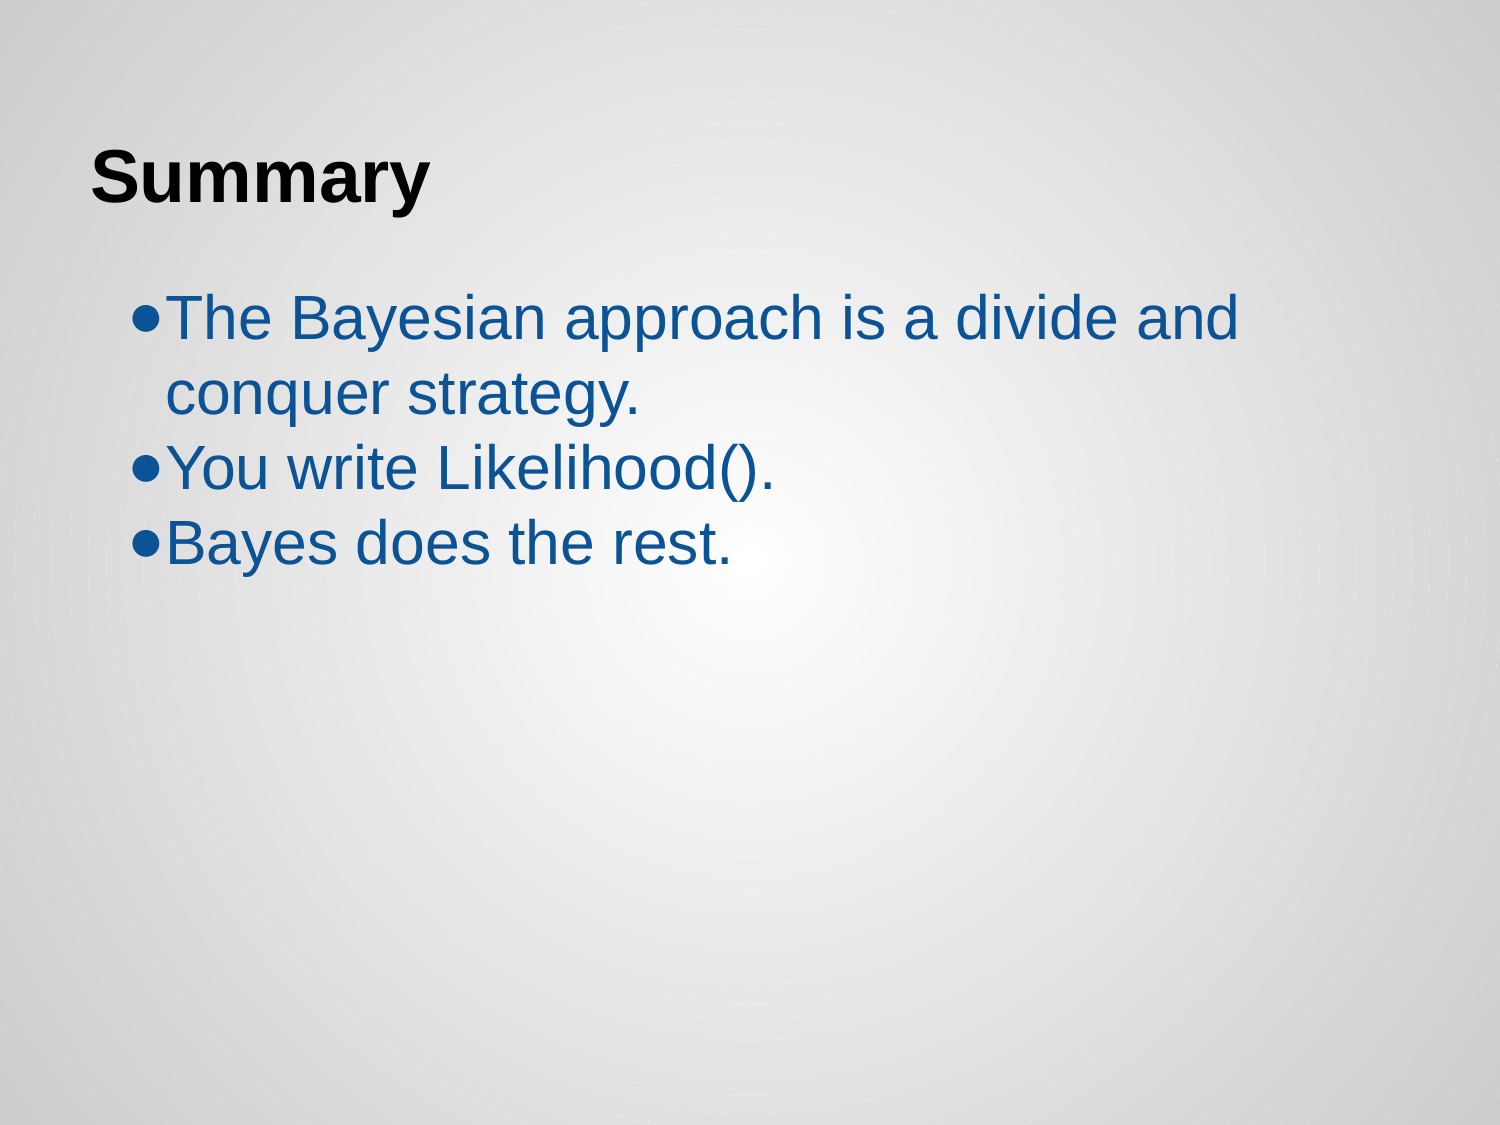

# Summary
The Bayesian approach is a divide and conquer strategy.
You write Likelihood().
Bayes does the rest.